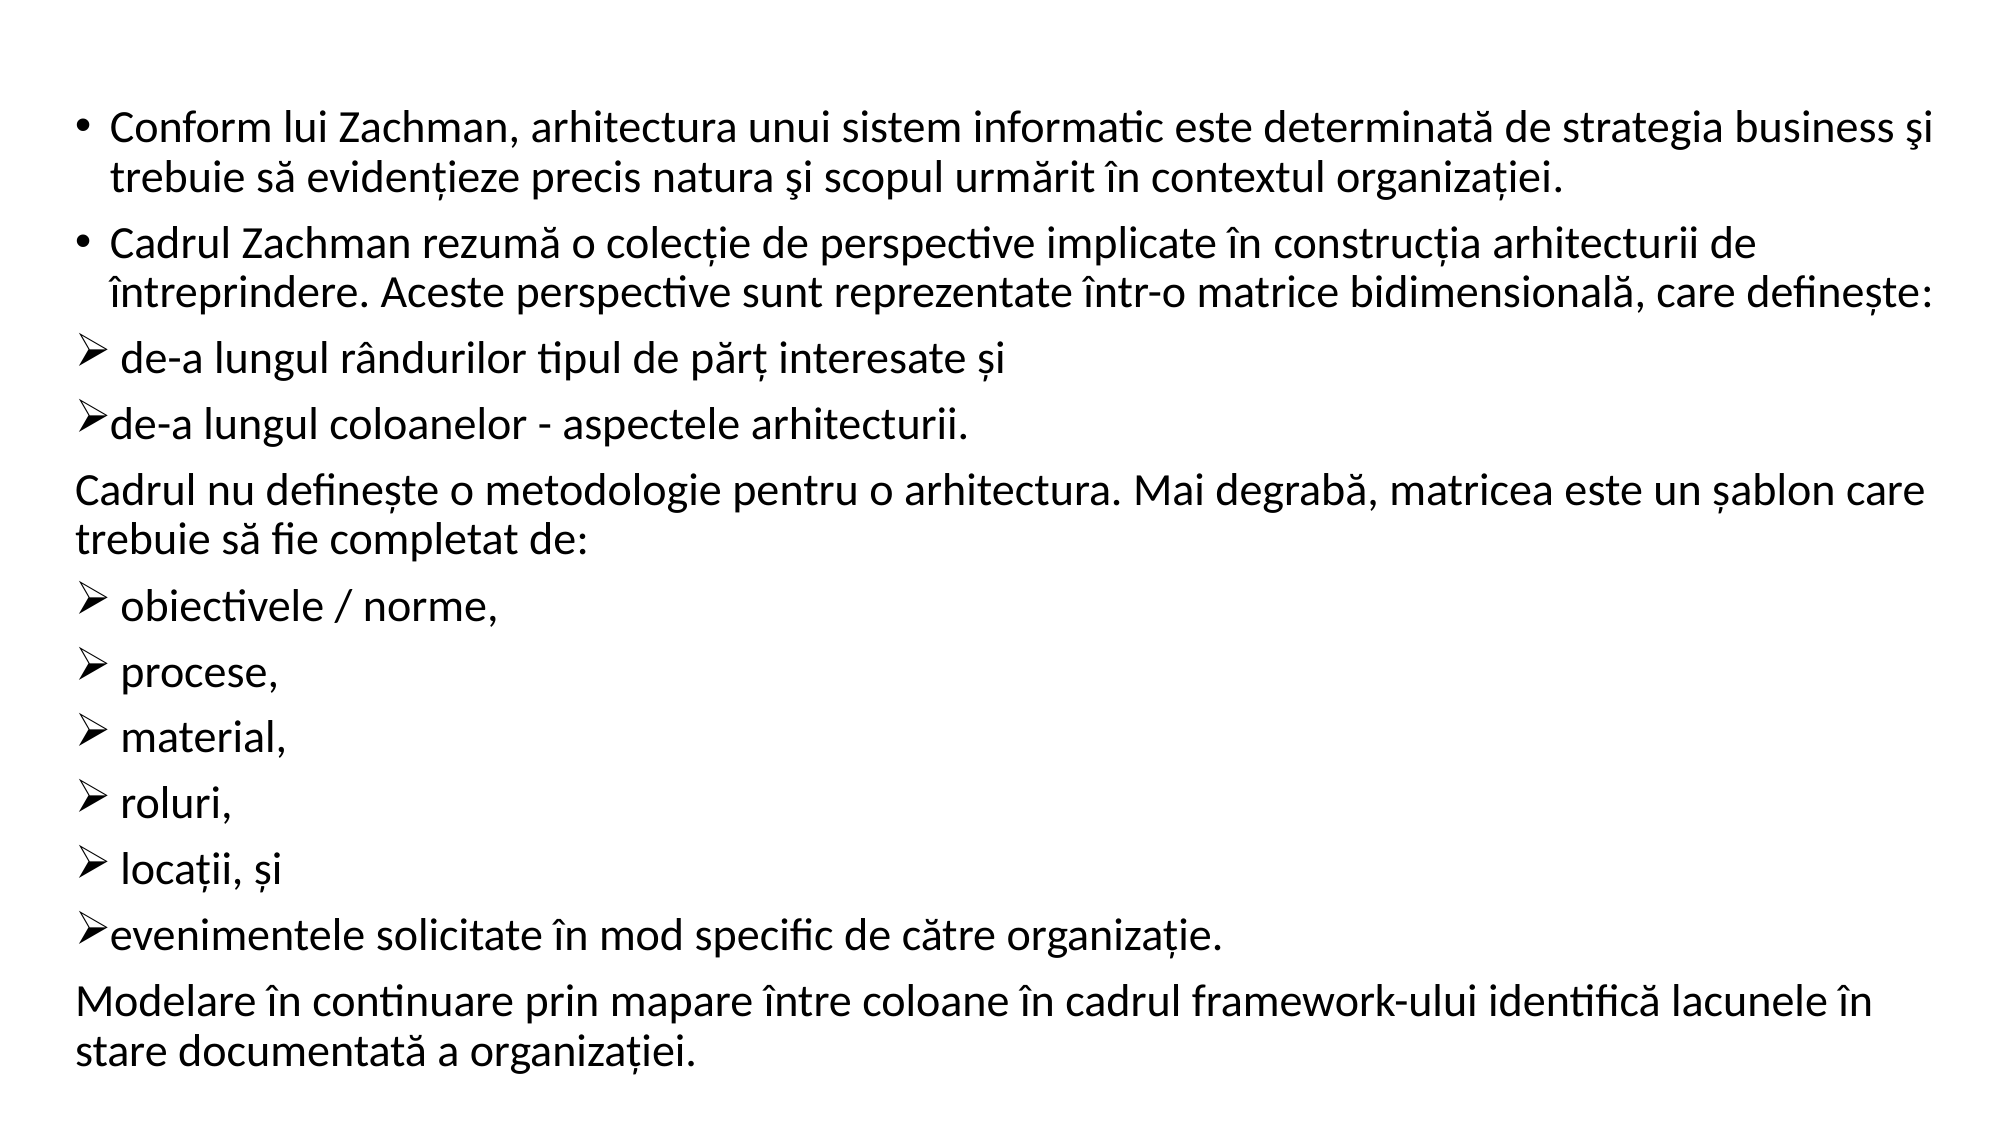

Conform lui Zachman, arhitectura unui sistem informatic este determinată de strategia business şi trebuie să evidențieze precis natura şi scopul urmărit în contextul organizației.
Cadrul Zachman rezumă o colecție de perspective implicate în construcția arhitecturii de întreprindere. Aceste perspective sunt reprezentate într-o matrice bidimensională, care definește:
 de-a lungul rândurilor tipul de părț interesate și
de-a lungul coloanelor - aspectele arhitecturii.
Cadrul nu definește o metodologie pentru o arhitectura. Mai degrabă, matricea este un șablon care trebuie să fie completat de:
 obiectivele / norme,
 procese,
 material,
 roluri,
 locații, și
evenimentele solicitate în mod specific de către organizație.
Modelare în continuare prin mapare între coloane în cadrul framework-ului identifică lacunele în stare documentată a organizației.